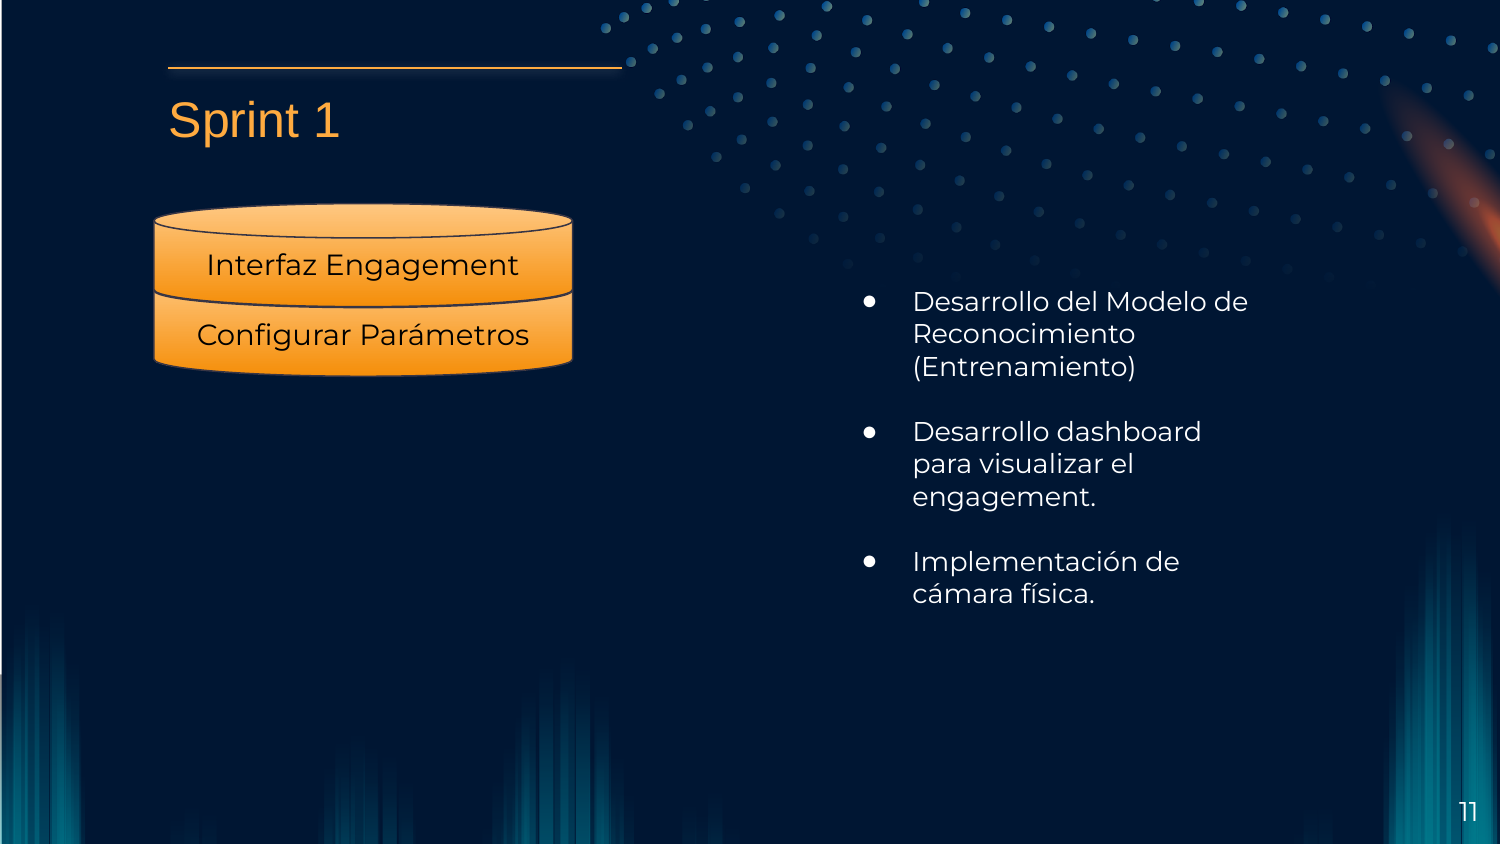

Sprint 1
Interfaz Engagement
Desarrollo del Modelo de Reconocimiento (Entrenamiento)

Desarrollo dashboard para visualizar el engagement.

Implementación de cámara física.
Configurar Parámetros
11